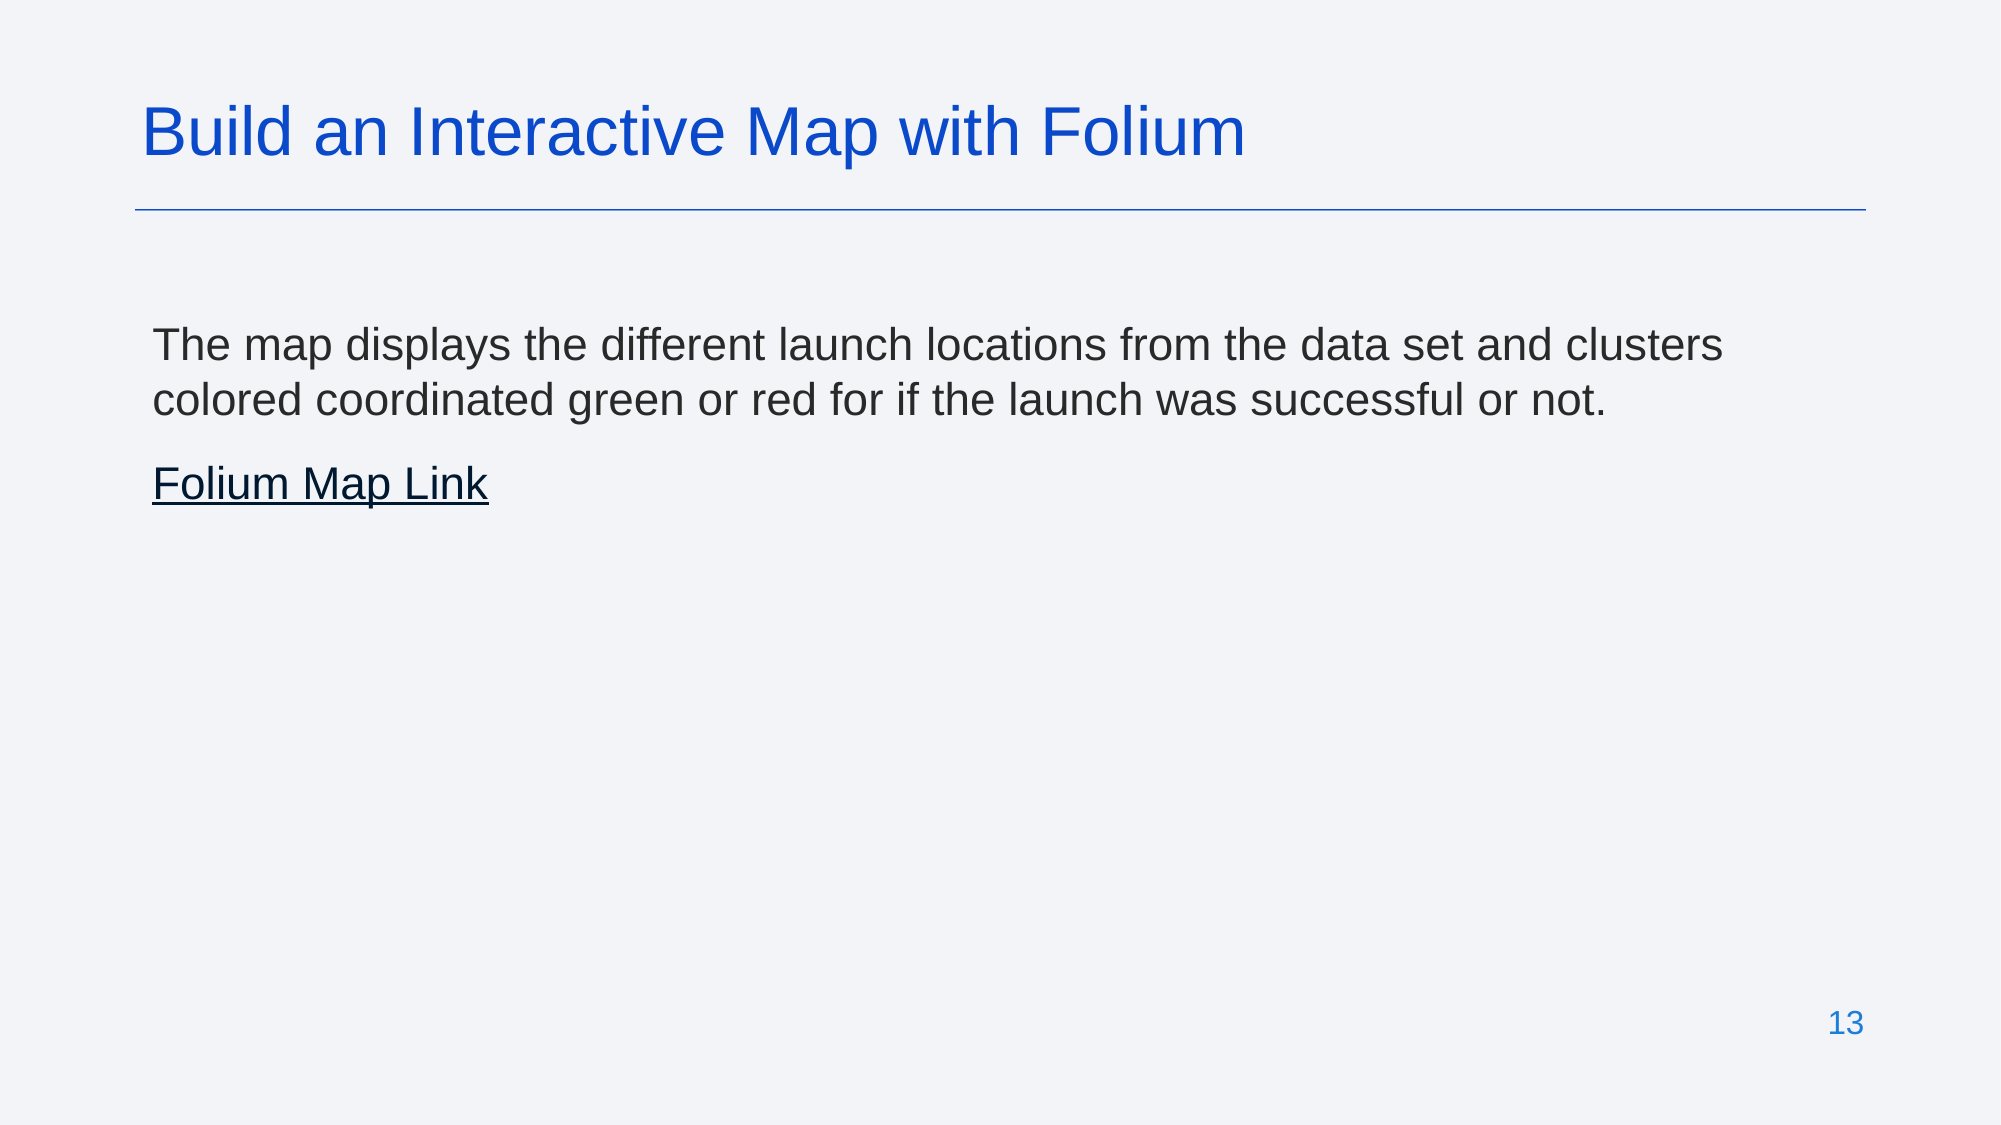

Build an Interactive Map with Folium
The map displays the different launch locations from the data set and clusters colored coordinated green or red for if the launch was successful or not.
Folium Map Link

13